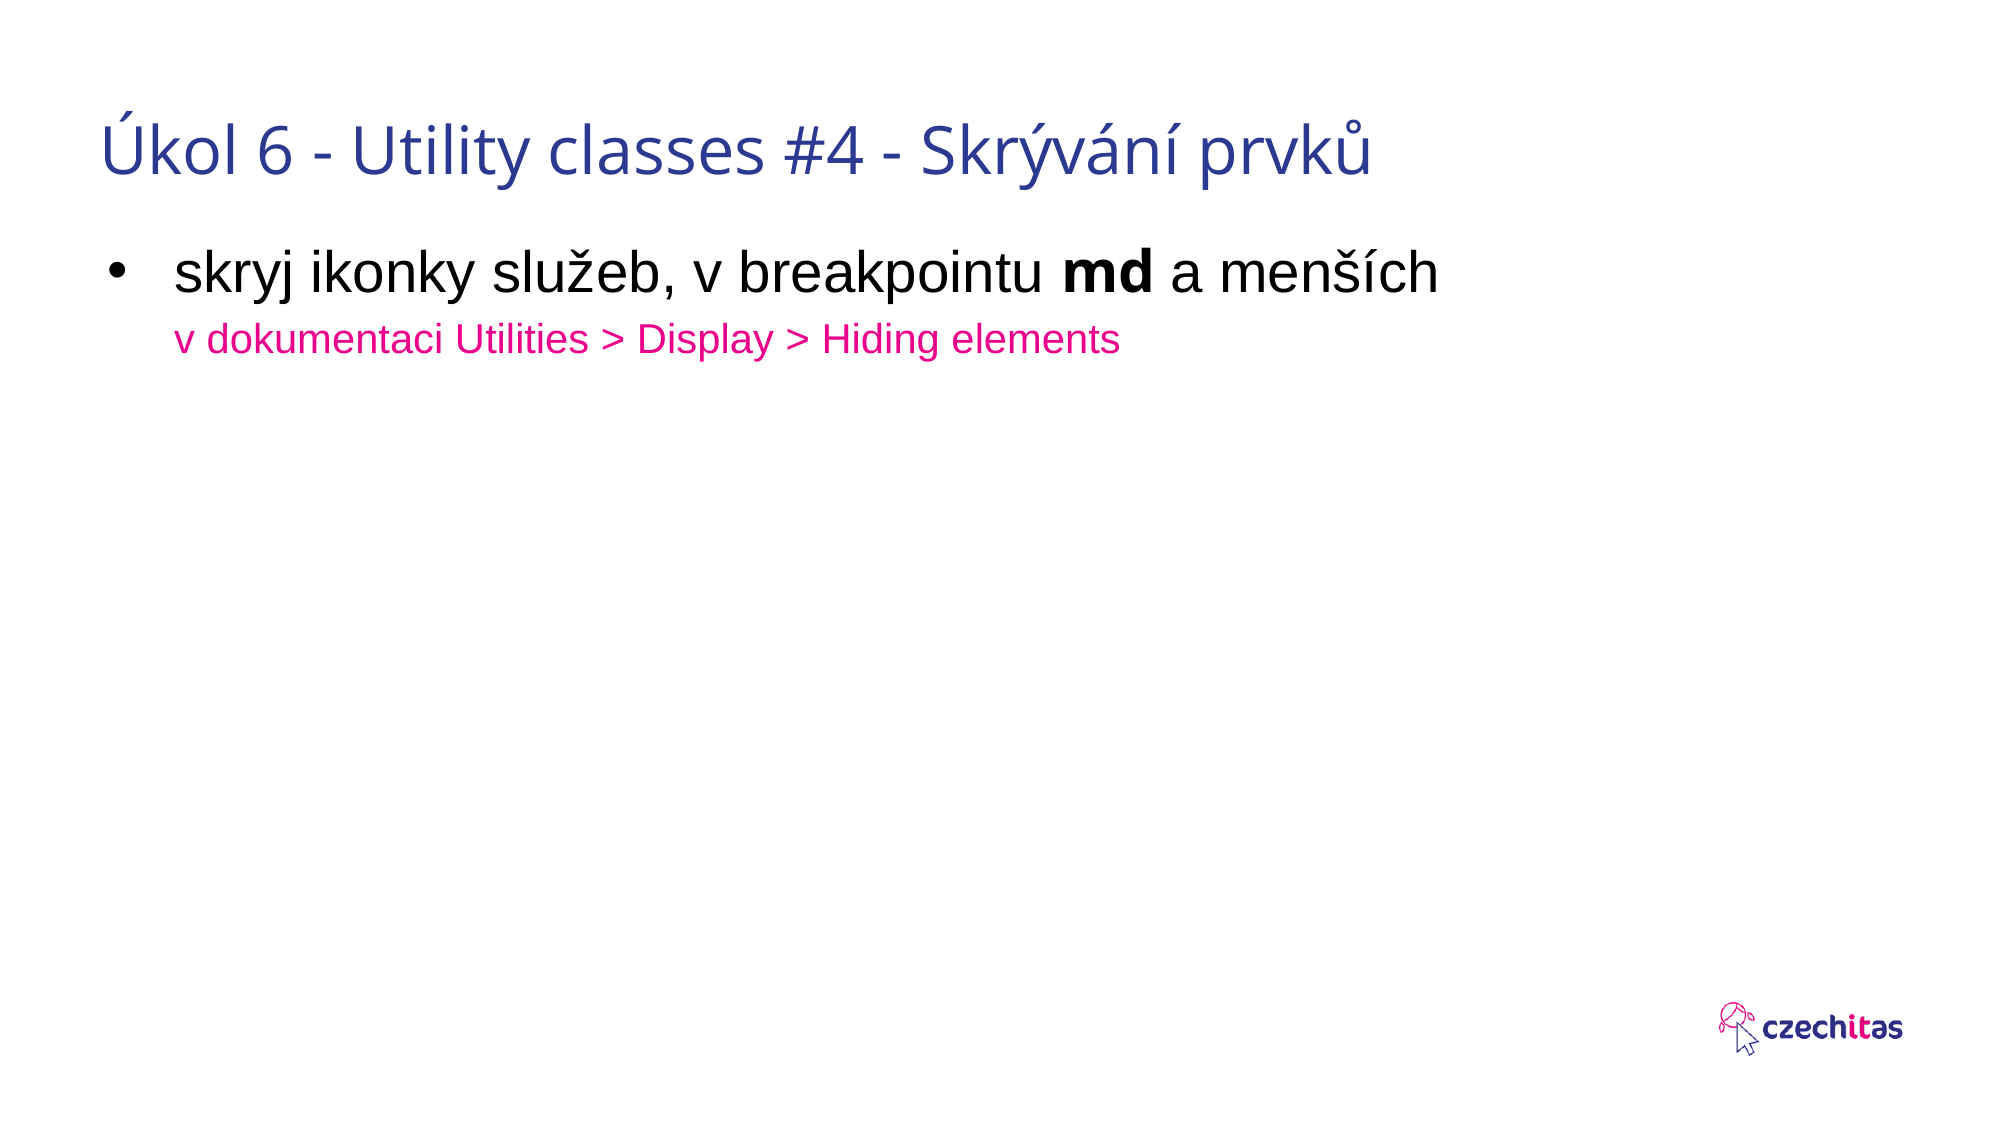

# Úkol 6 - Utility classes #4 - Skrývání prvků
skryj ikonky služeb, v breakpointu md a menších
v dokumentaci Utilities > Display > Hiding elements